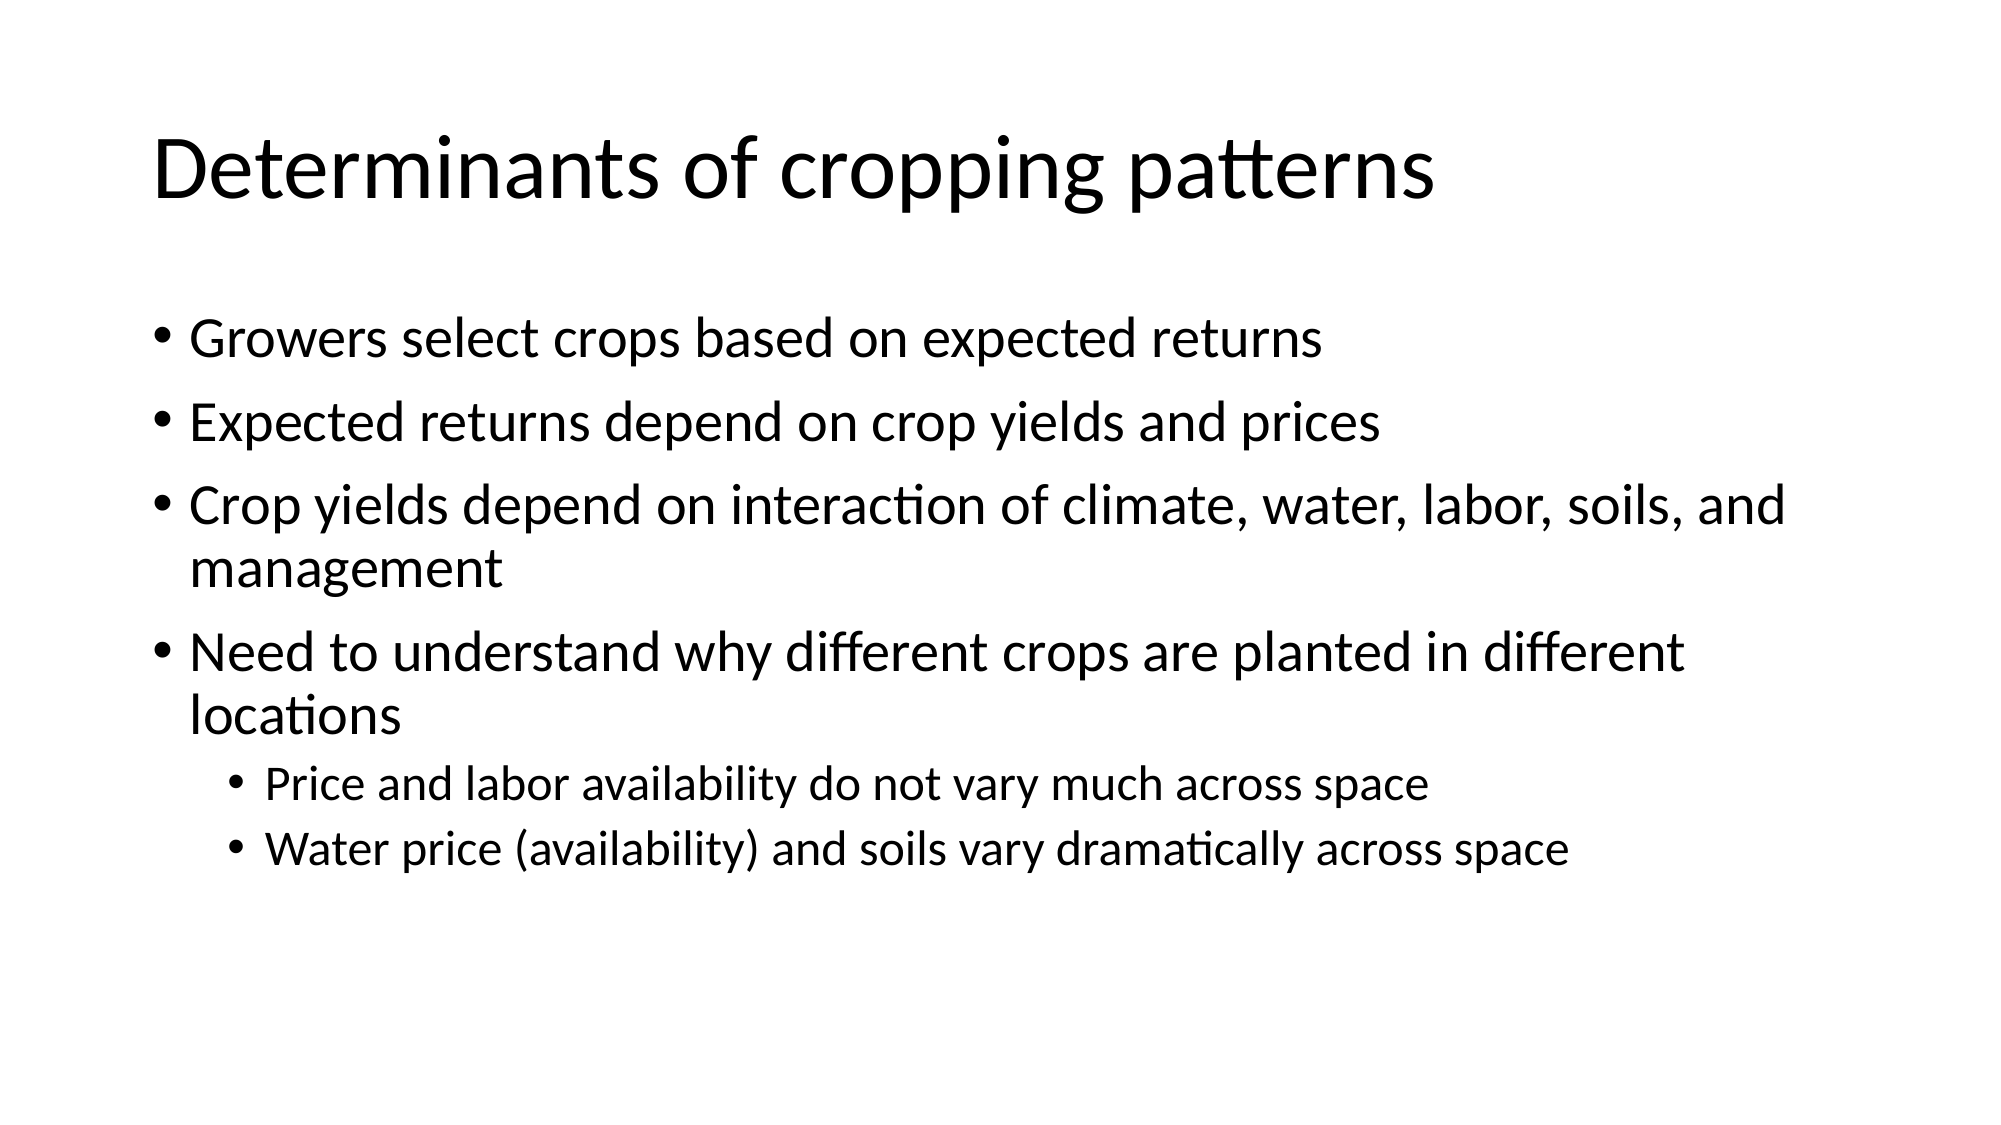

# Determinants of cropping patterns
Growers select crops based on expected returns
Expected returns depend on crop yields and prices
Crop yields depend on interaction of climate, water, labor, soils, and management
Need to understand why different crops are planted in different locations
Price and labor availability do not vary much across space
Water price (availability) and soils vary dramatically across space